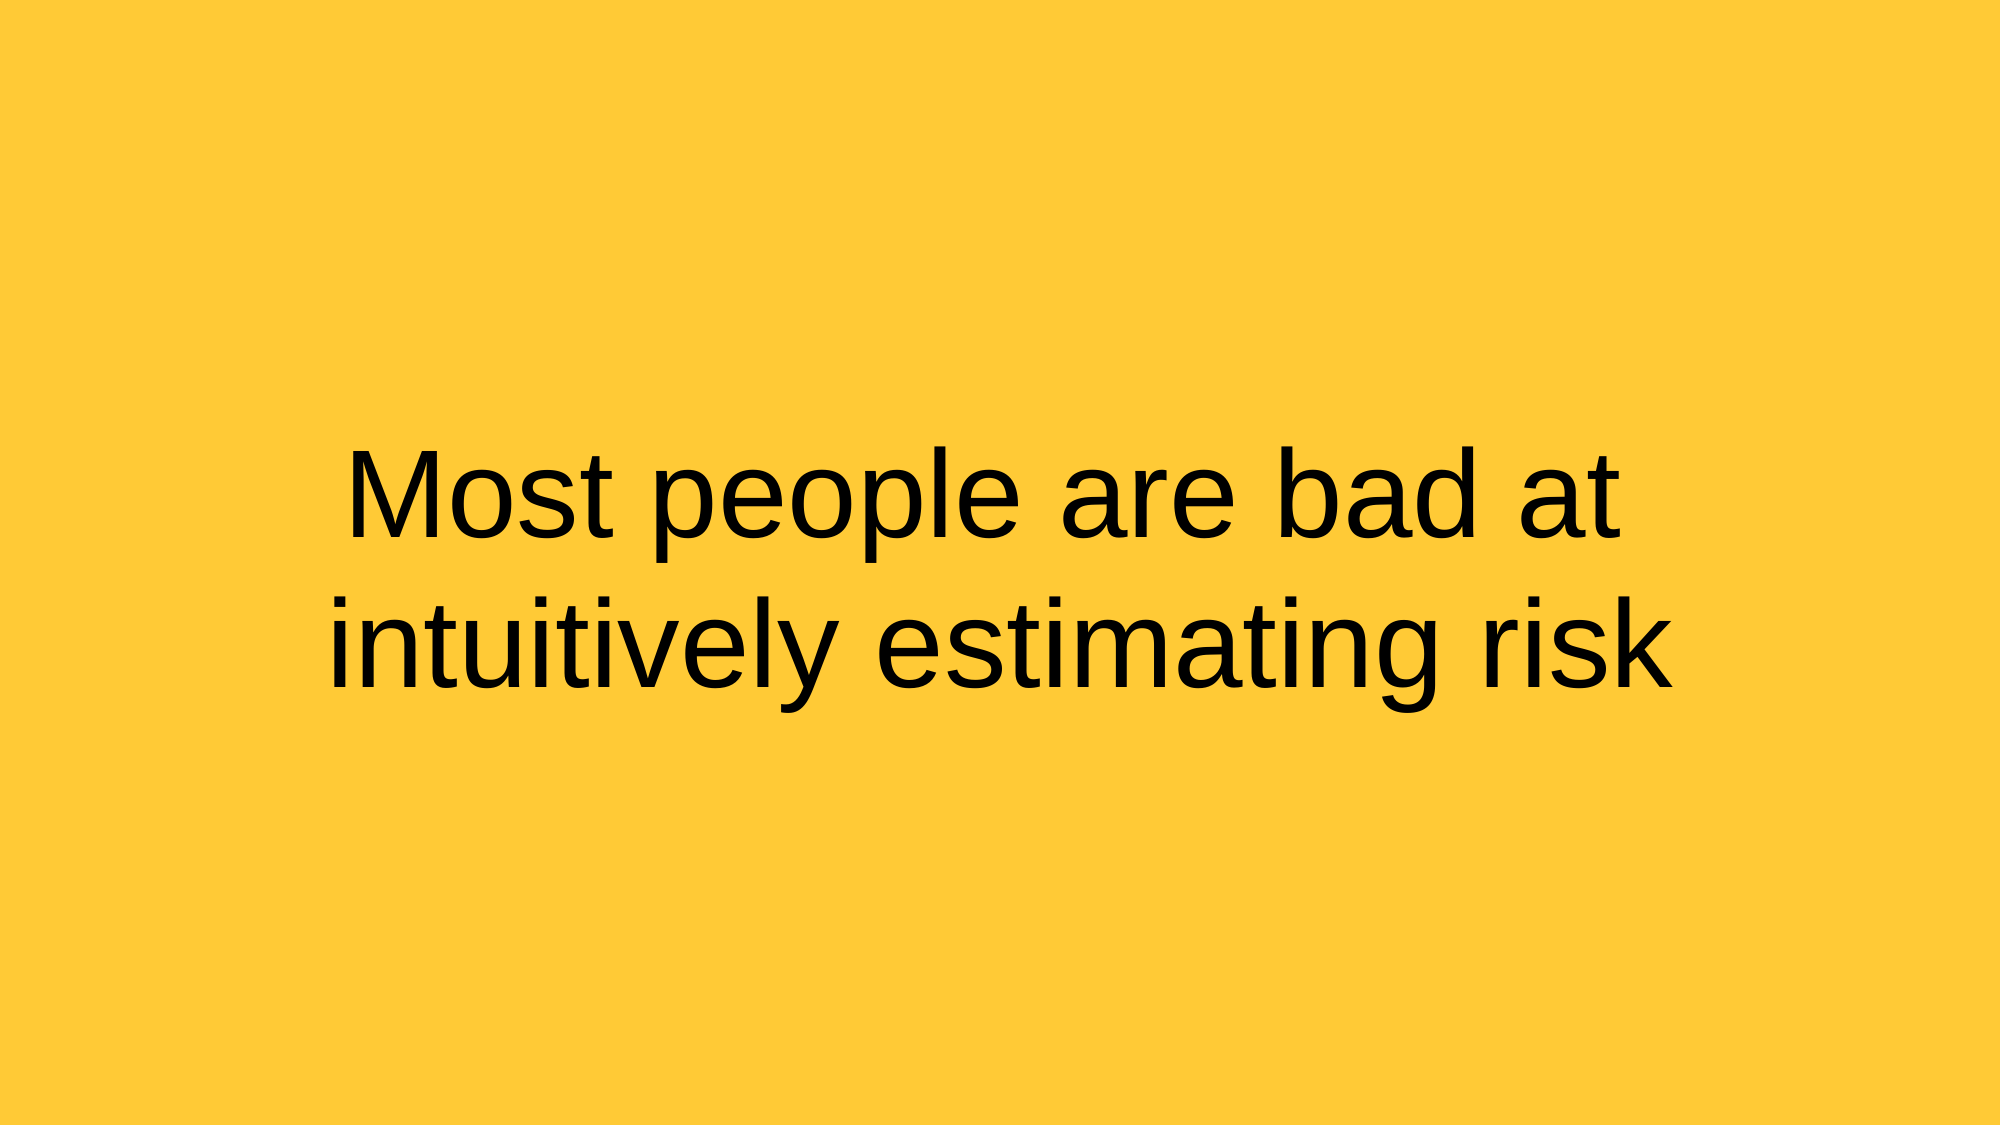

Most people are bad at
intuitively estimating risk